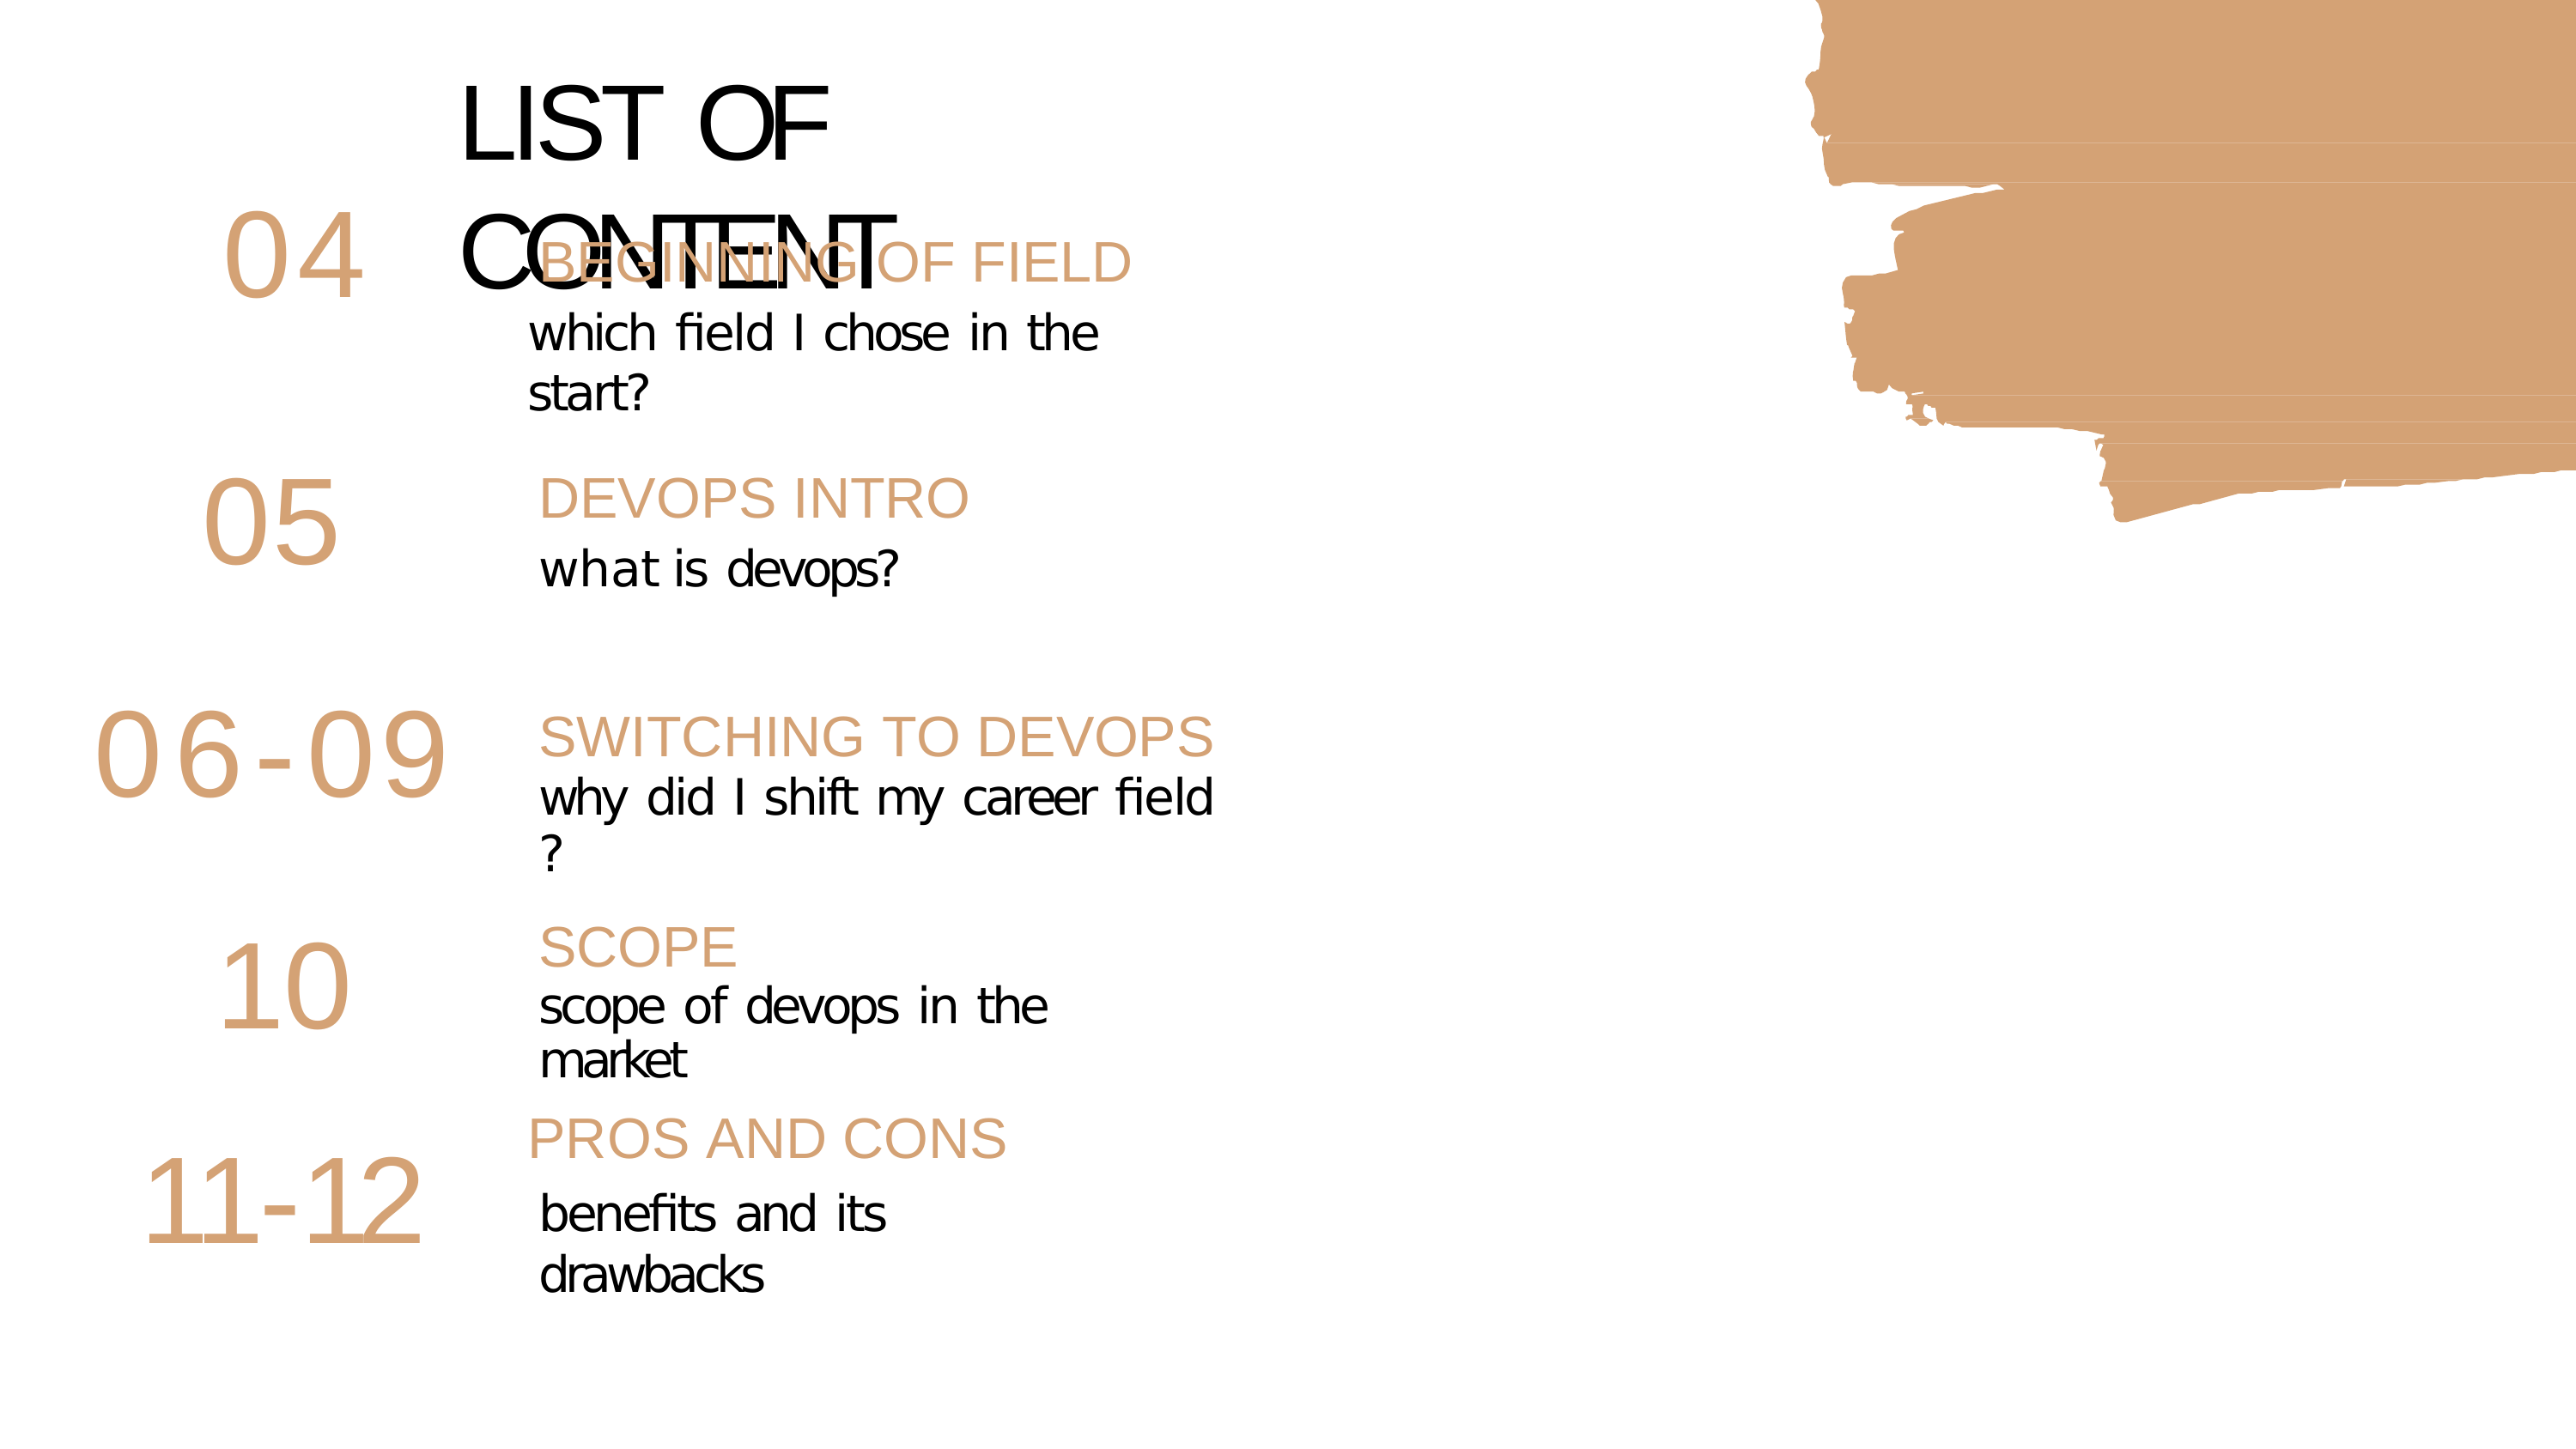

# LIST OF CONTENT
04
BEGINNING OF FIELD
which field I chose in the start?
05
06-09
10
11-12
DEVOPS INTRO
what	is devops?
SWITCHING TO DEVOPS
why did I shift my career field ?
SCOPE
scope of devops in the market
PROS AND CONS
benefits and its drawbacks